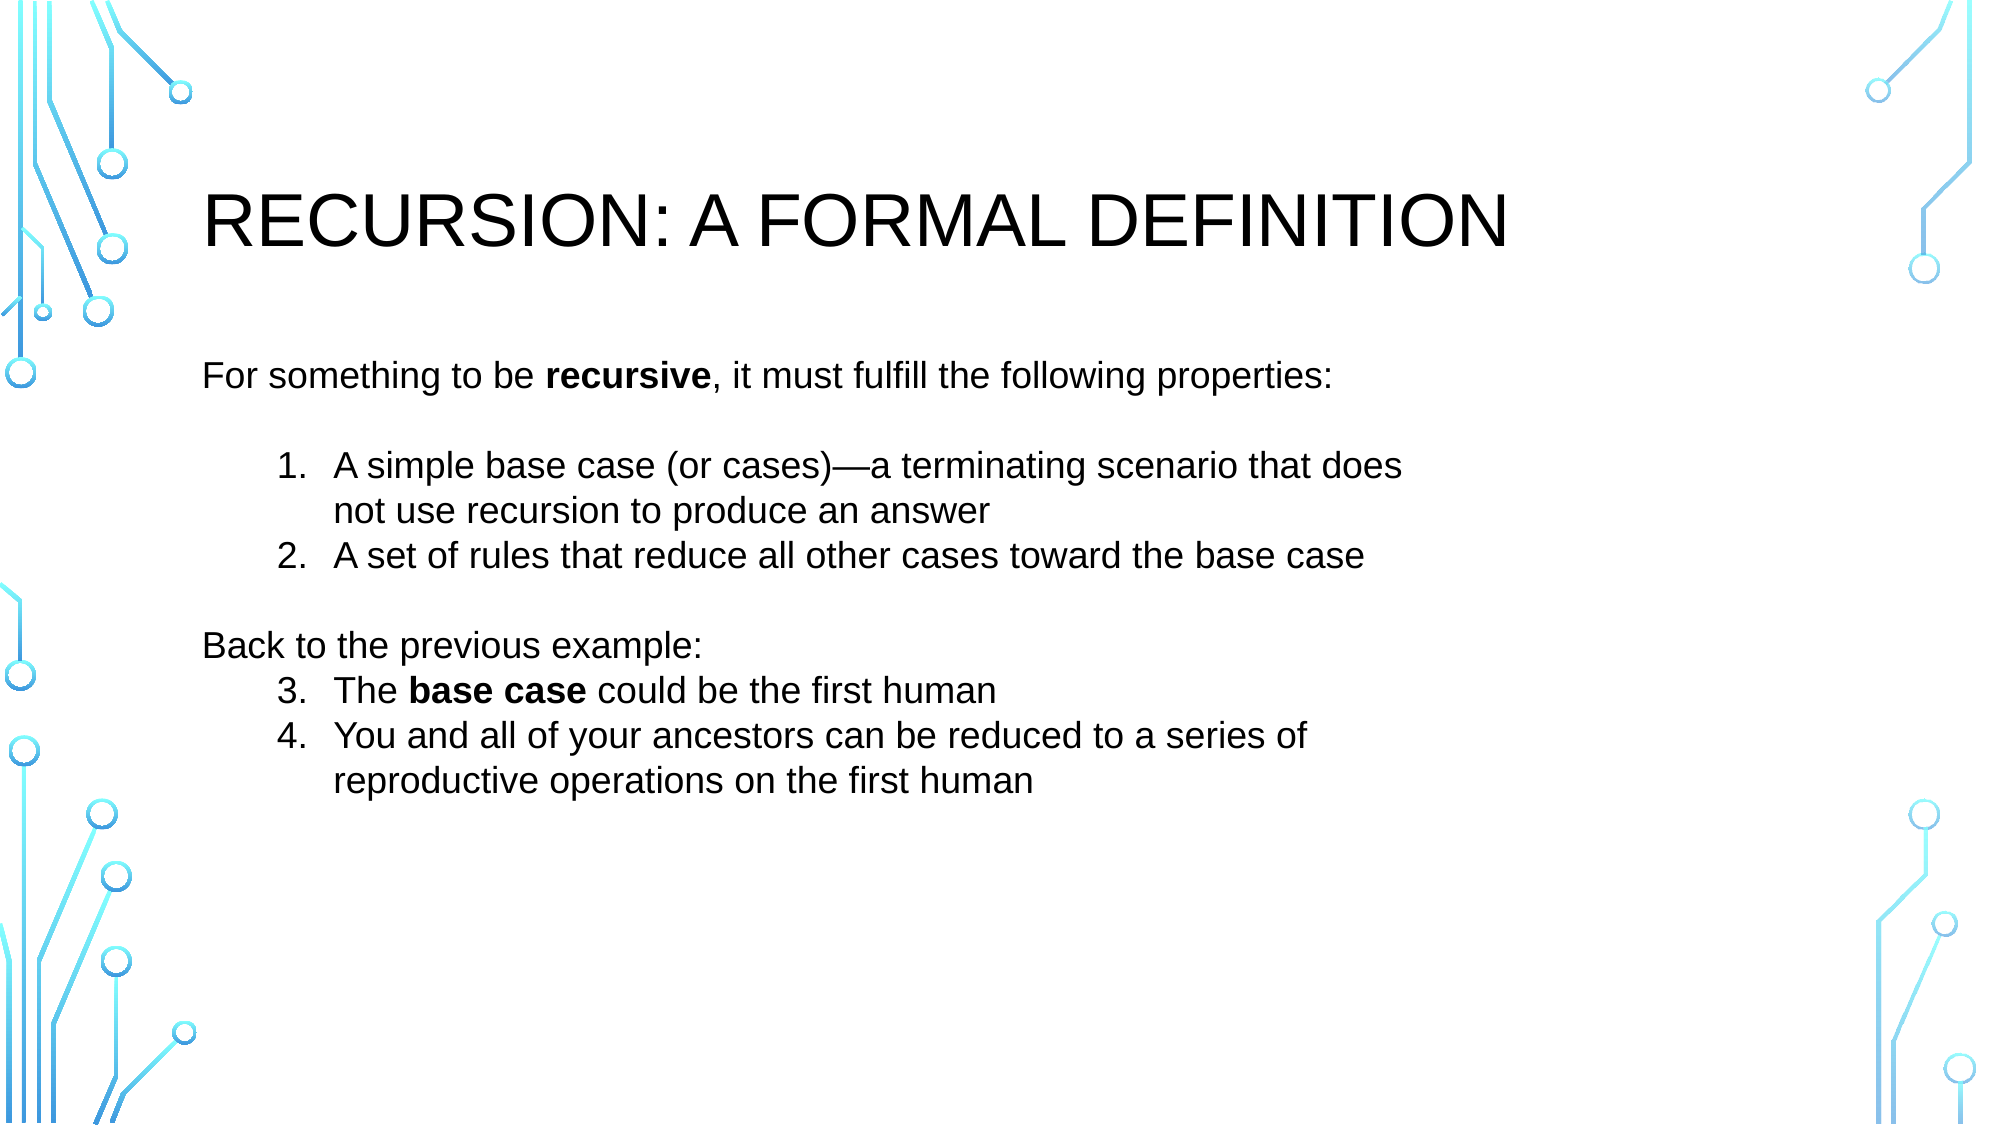

# Recursion: A formal definition
For something to be recursive, it must fulfill the following properties:

A simple base case (or cases)—a terminating scenario that does not use recursion to produce an answer
A set of rules that reduce all other cases toward the base case

Back to the previous example:
The base case could be the first human
You and all of your ancestors can be reduced to a series of reproductive operations on the first human